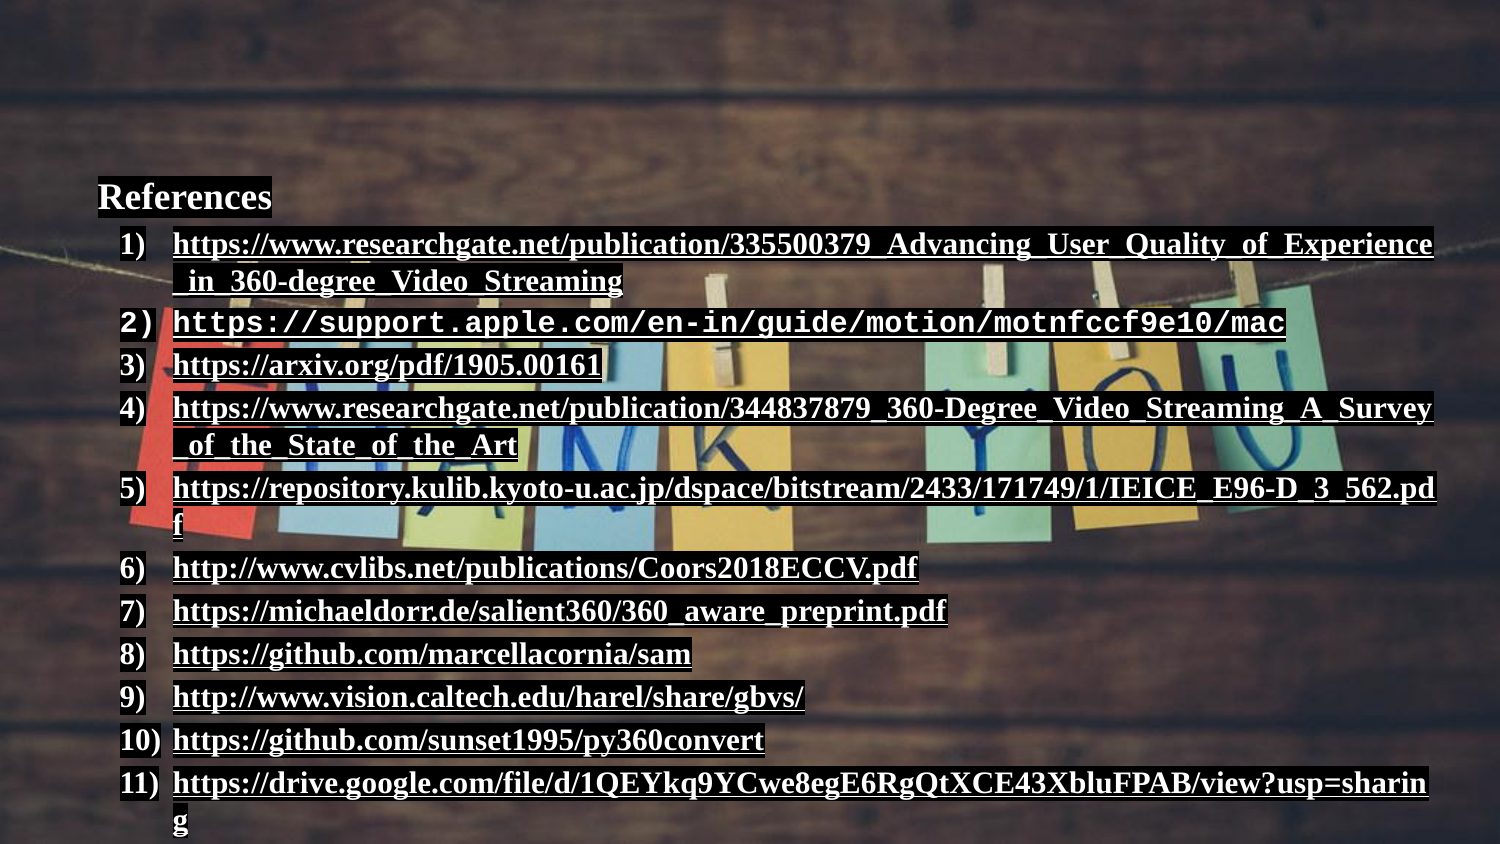

References
https://www.researchgate.net/publication/335500379_Advancing_User_Quality_of_Experience_in_360-degree_Video_Streaming
https://support.apple.com/en-in/guide/motion/motnfccf9e10/mac
https://arxiv.org/pdf/1905.00161
https://www.researchgate.net/publication/344837879_360-Degree_Video_Streaming_A_Survey_of_the_State_of_the_Art
https://repository.kulib.kyoto-u.ac.jp/dspace/bitstream/2433/171749/1/IEICE_E96-D_3_562.pdf
http://www.cvlibs.net/publications/Coors2018ECCV.pdf
https://michaeldorr.de/salient360/360_aware_preprint.pdf
https://github.com/marcellacornia/sam
http://www.vision.caltech.edu/harel/share/gbvs/
https://github.com/sunset1995/py360convert
https://drive.google.com/file/d/1QEYkq9YCwe8egE6RgQtXCE43XbluFPAB/view?usp=sharing